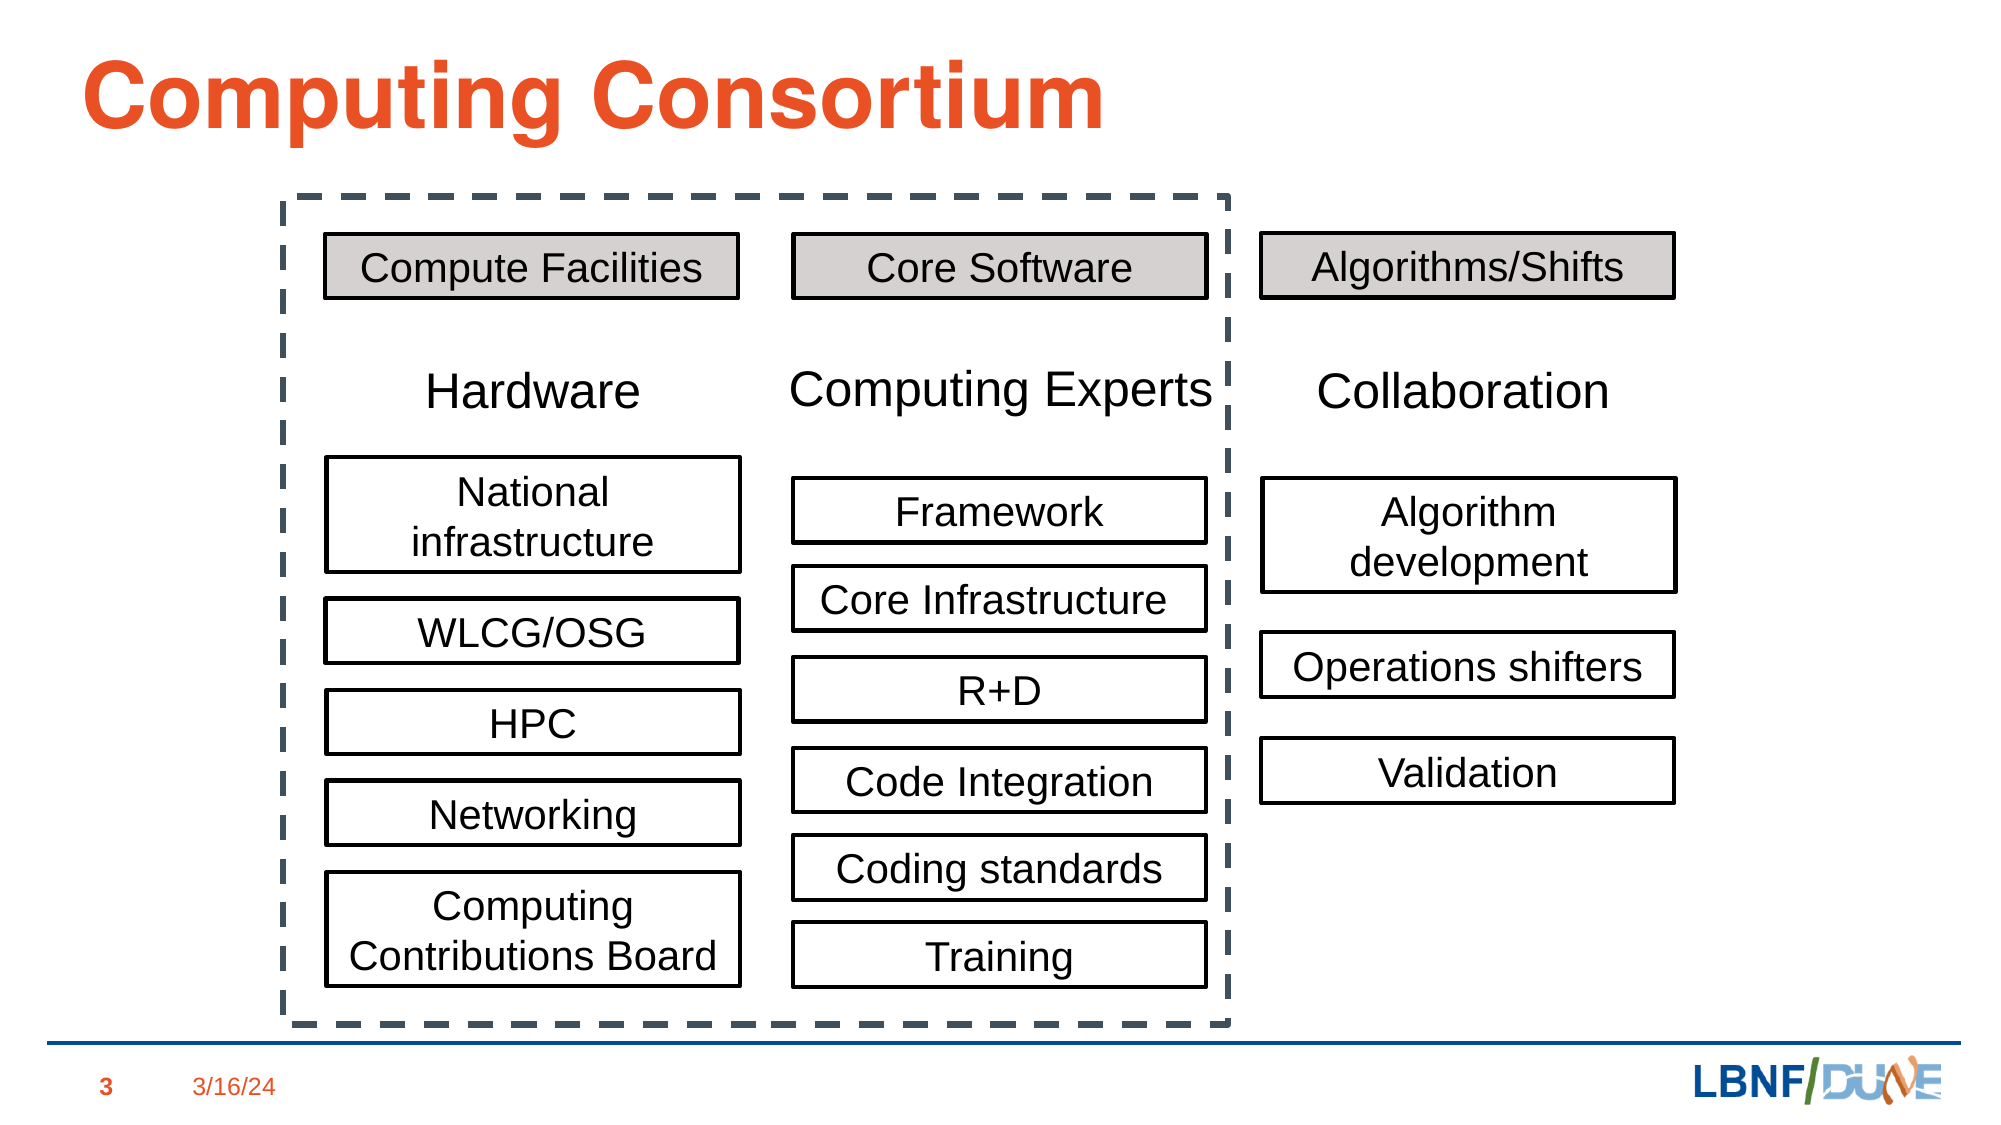

# Computing Consortium

Algorithms/Shifts
Compute Facilities
Core Software
Computing Experts
Hardware
Collaboration
National infrastructure
Framework
Algorithm development
Core Infrastructure
WLCG/OSG
Operations shifters
R+D
HPC
Validation
Code Integration
Networking
Coding standards
Computing Contributions Board
Training
3
3/16/24